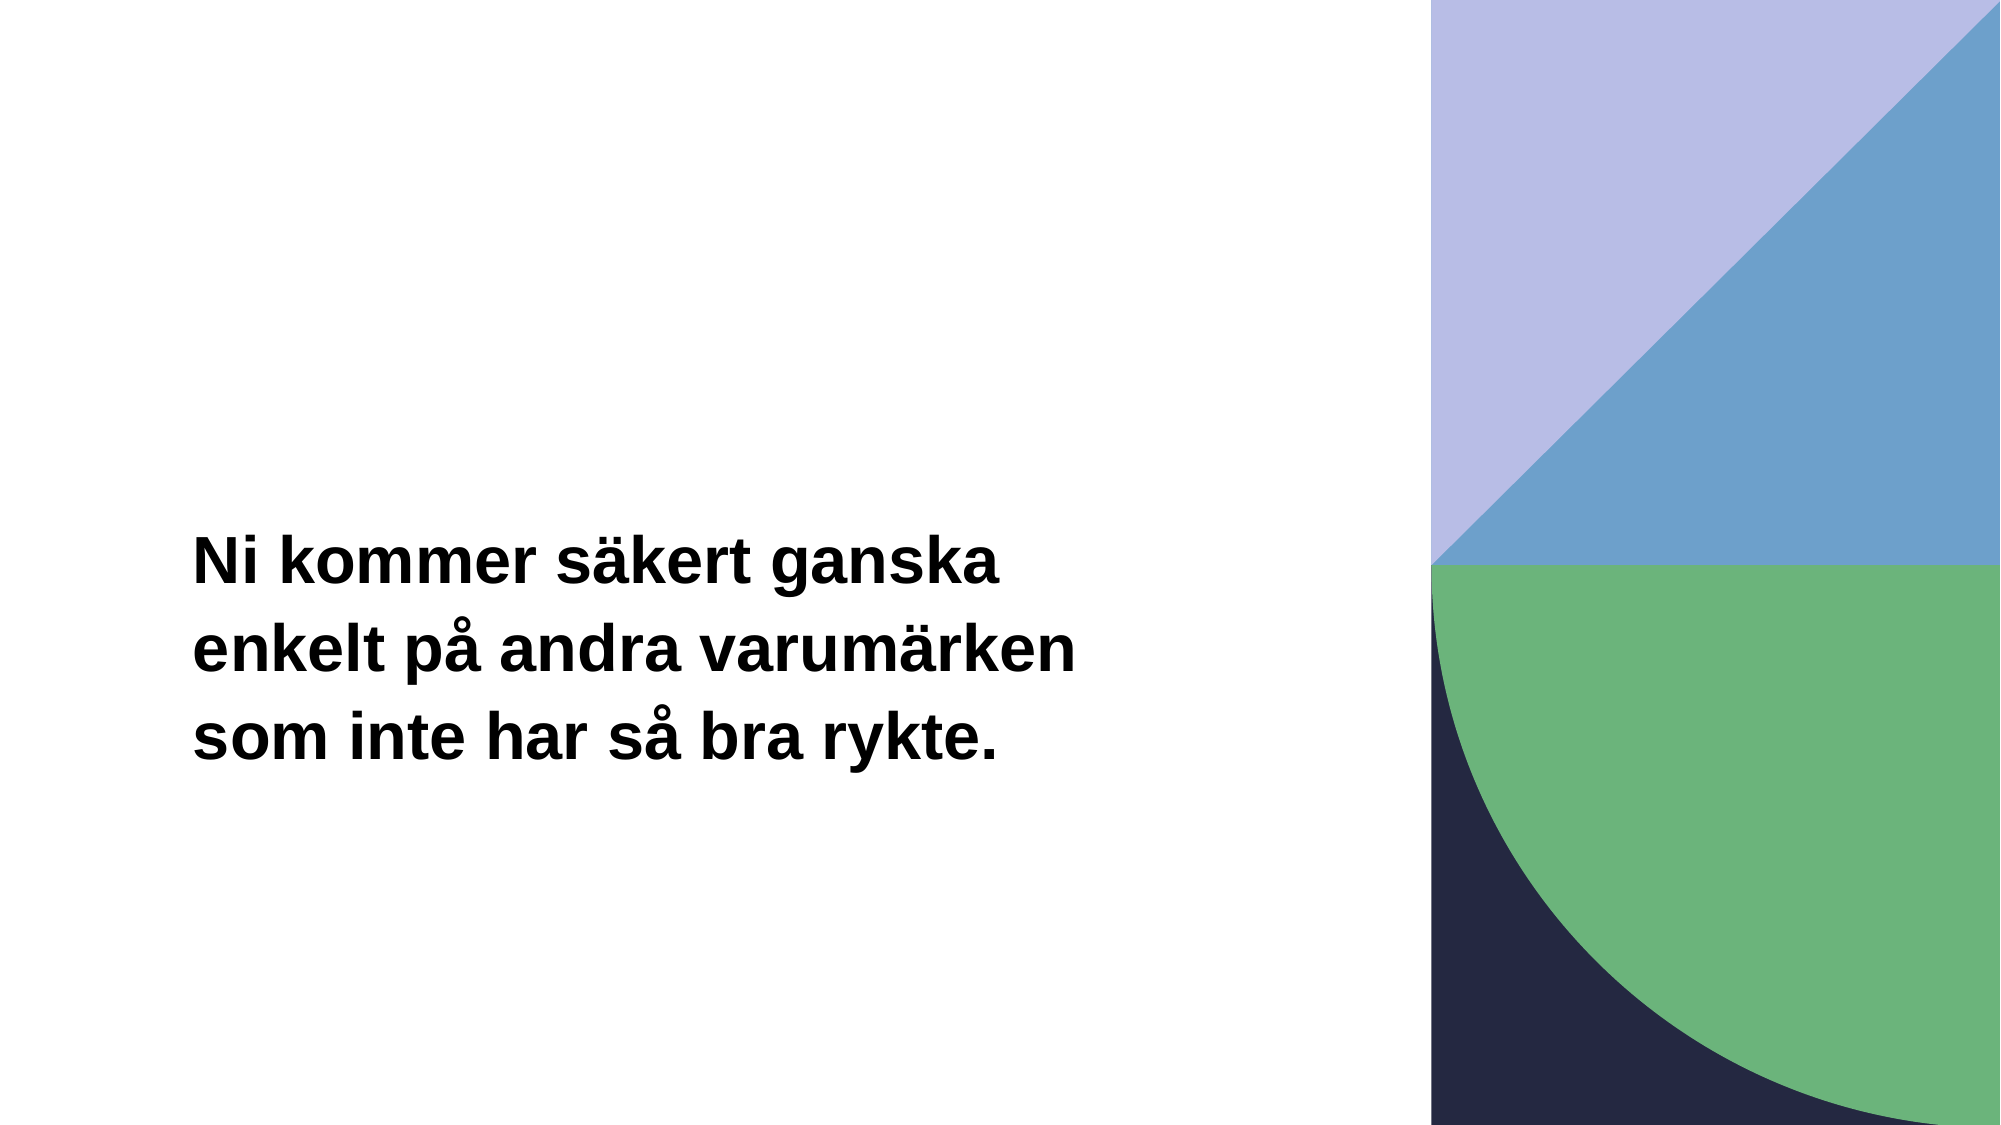

# Ni kommer säkert ganska enkelt på andra varumärken som inte har så bra rykte.